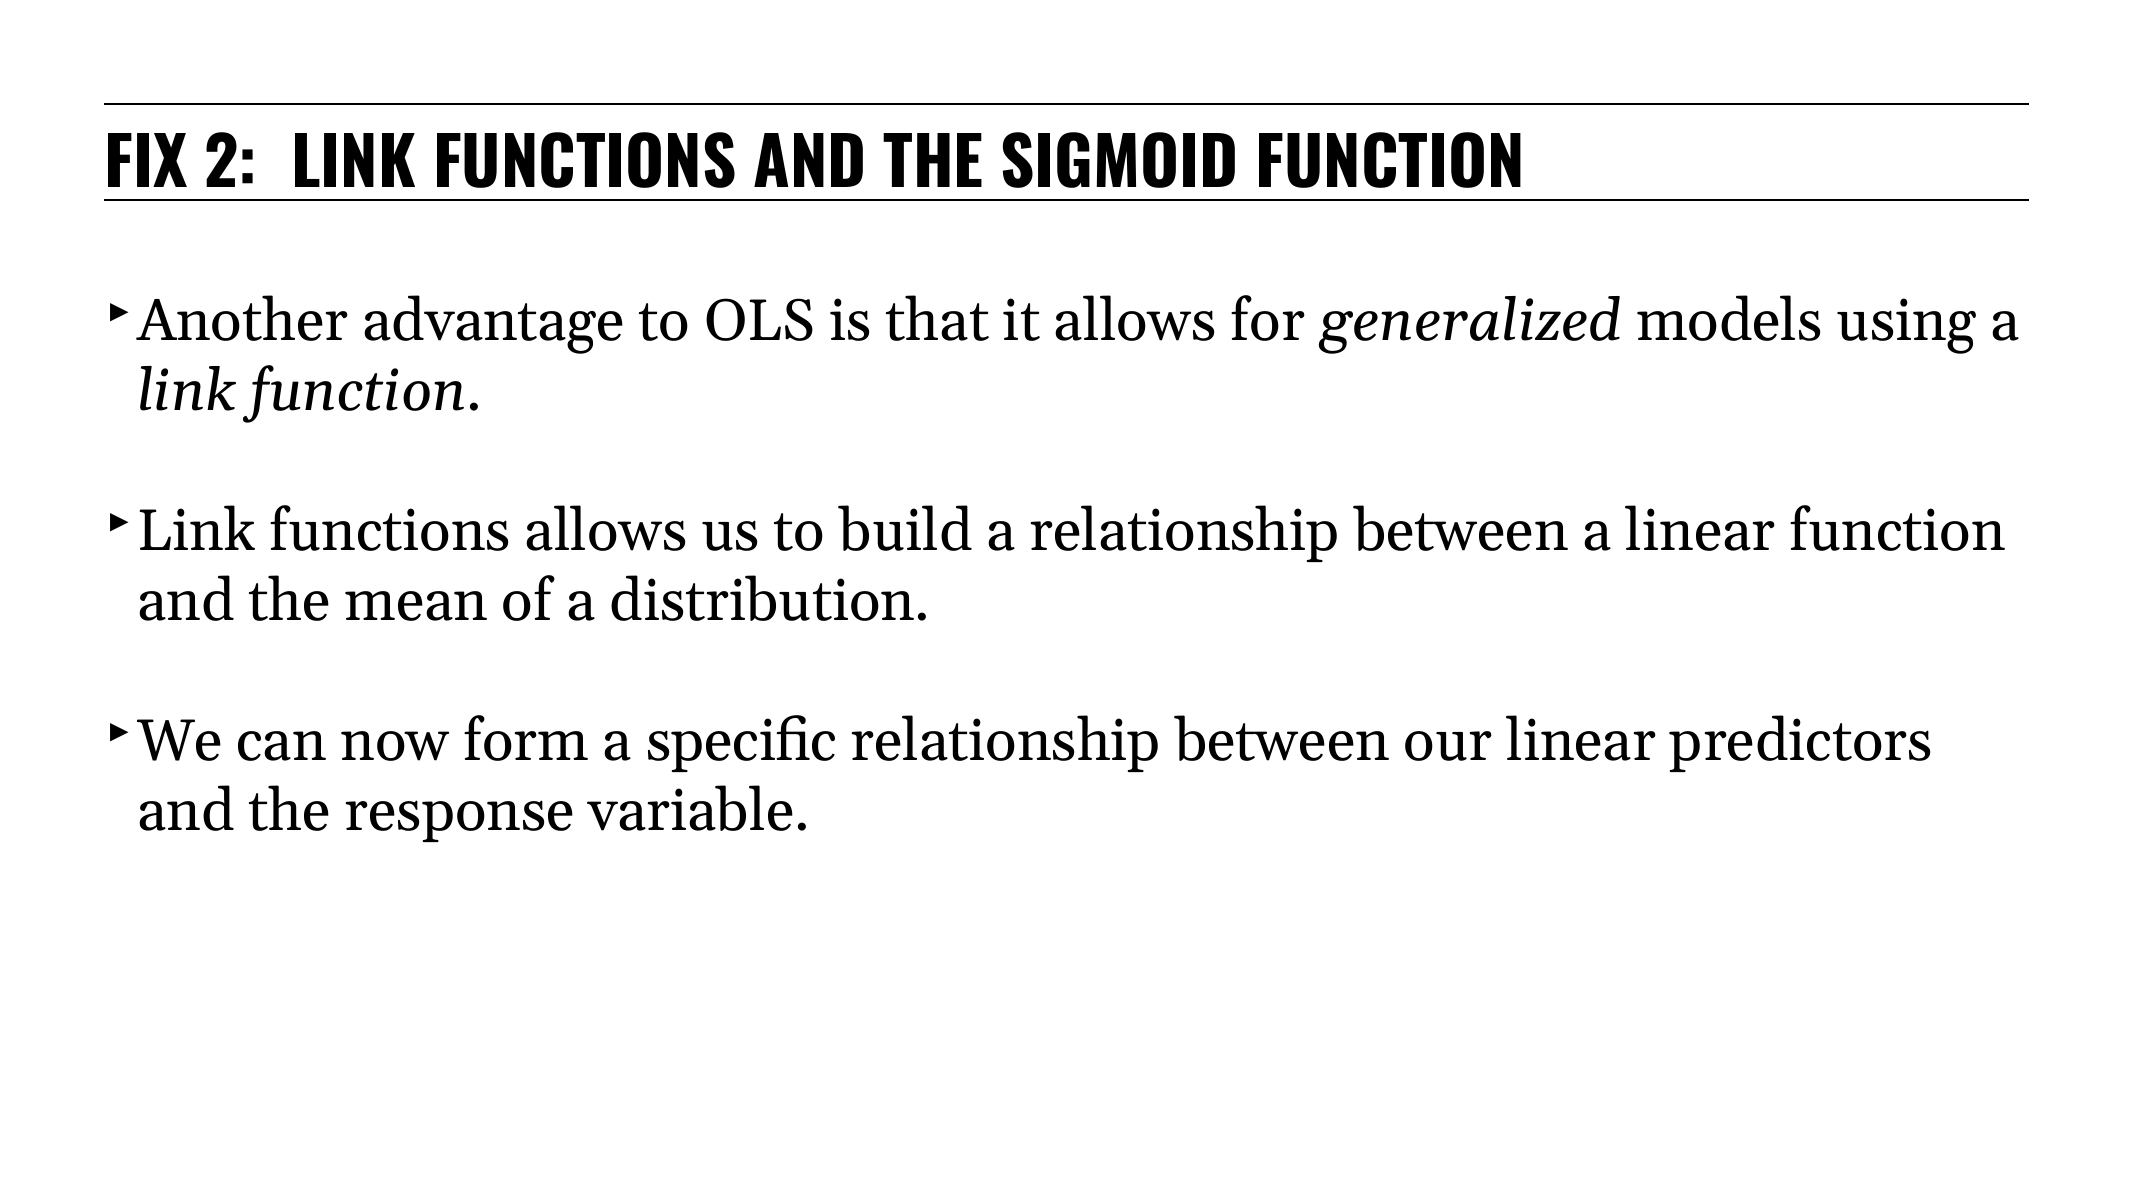

FIX 2:  LINK FUNCTIONS AND THE SIGMOID FUNCTION

Another advantage to OLS is that it allows for generalized models using a link function.

Link functions allows us to build a relationship between a linear function and the mean of a distribution.

We can now form a specific relationship between our linear predictors and the response variable.